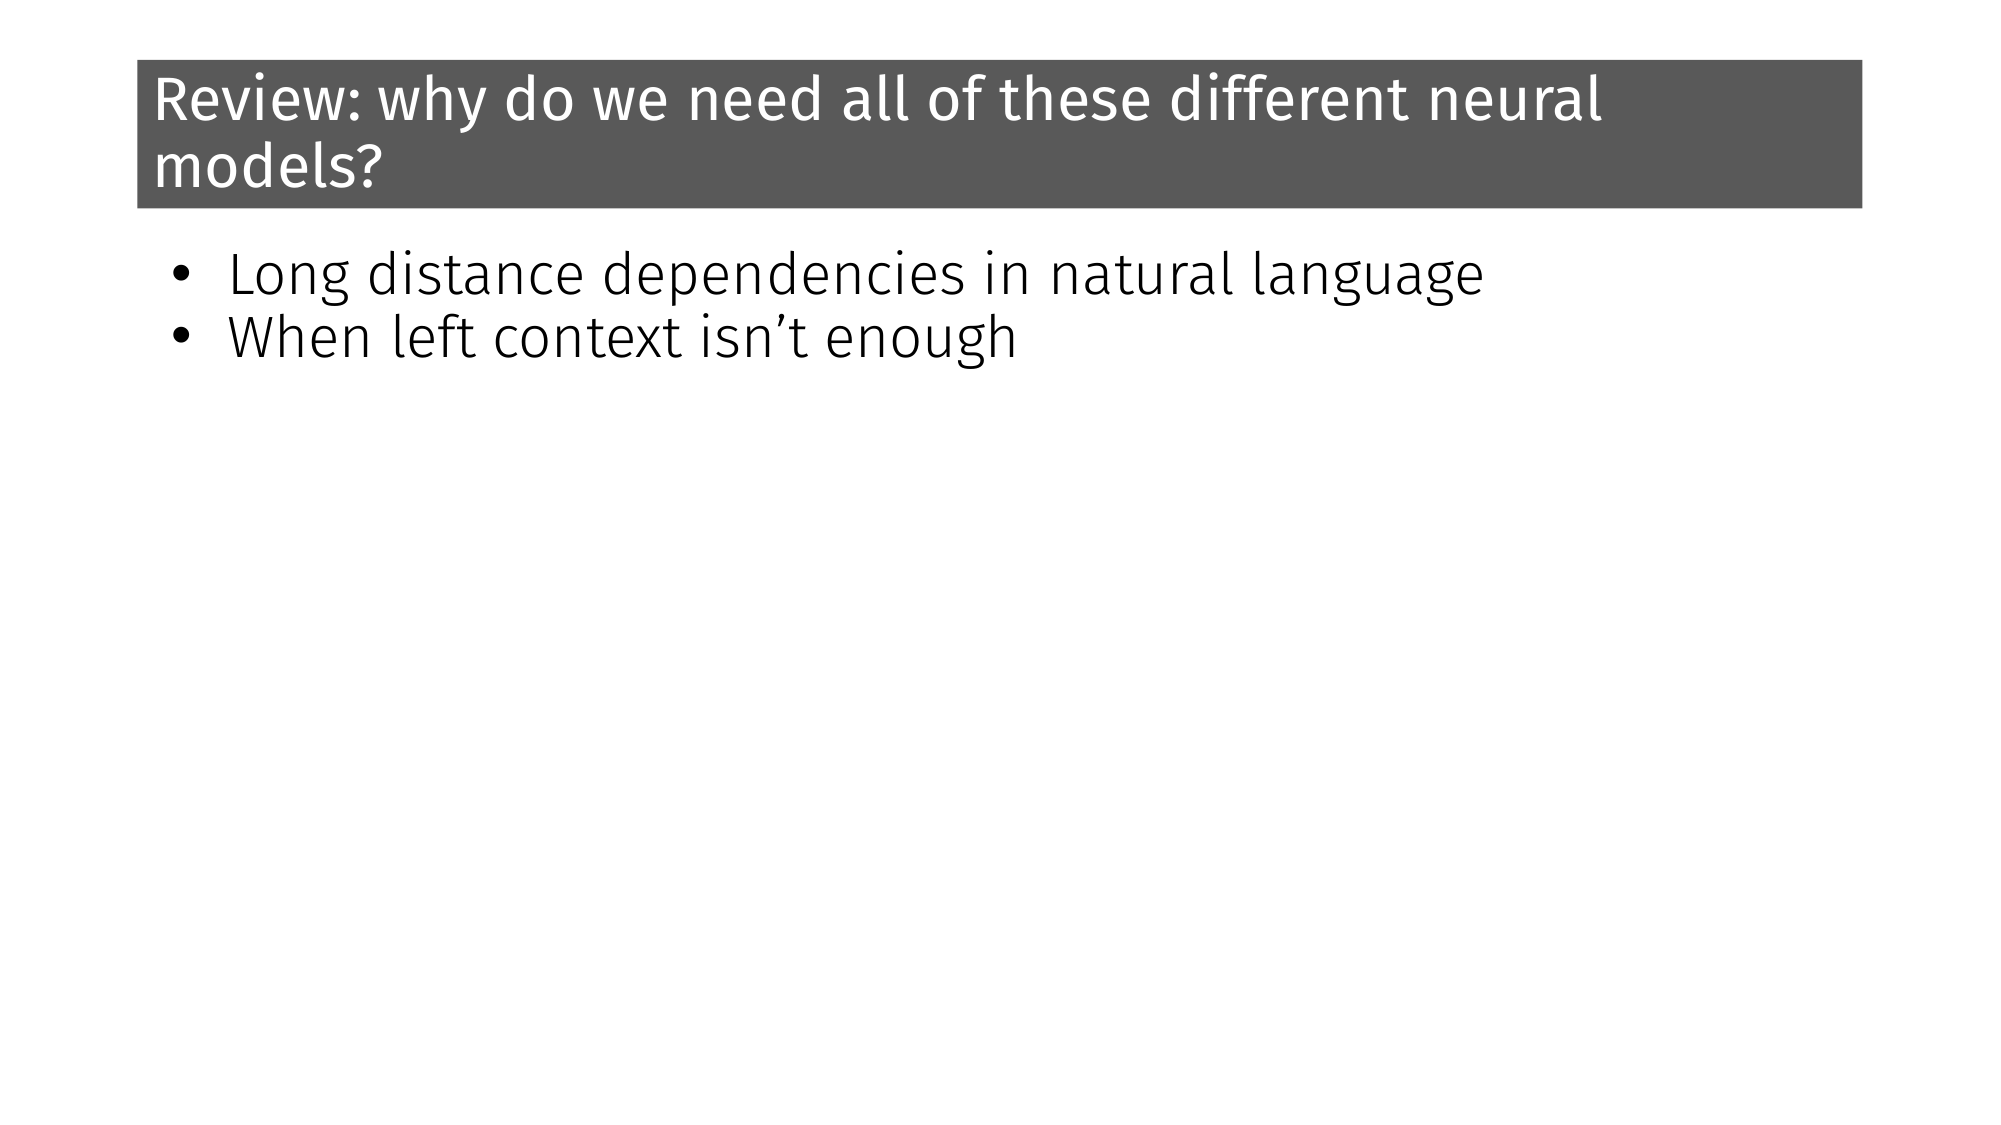

# Review: why do we need all of these different neural models?
Long distance dependencies in natural language
When left context isn’t enough